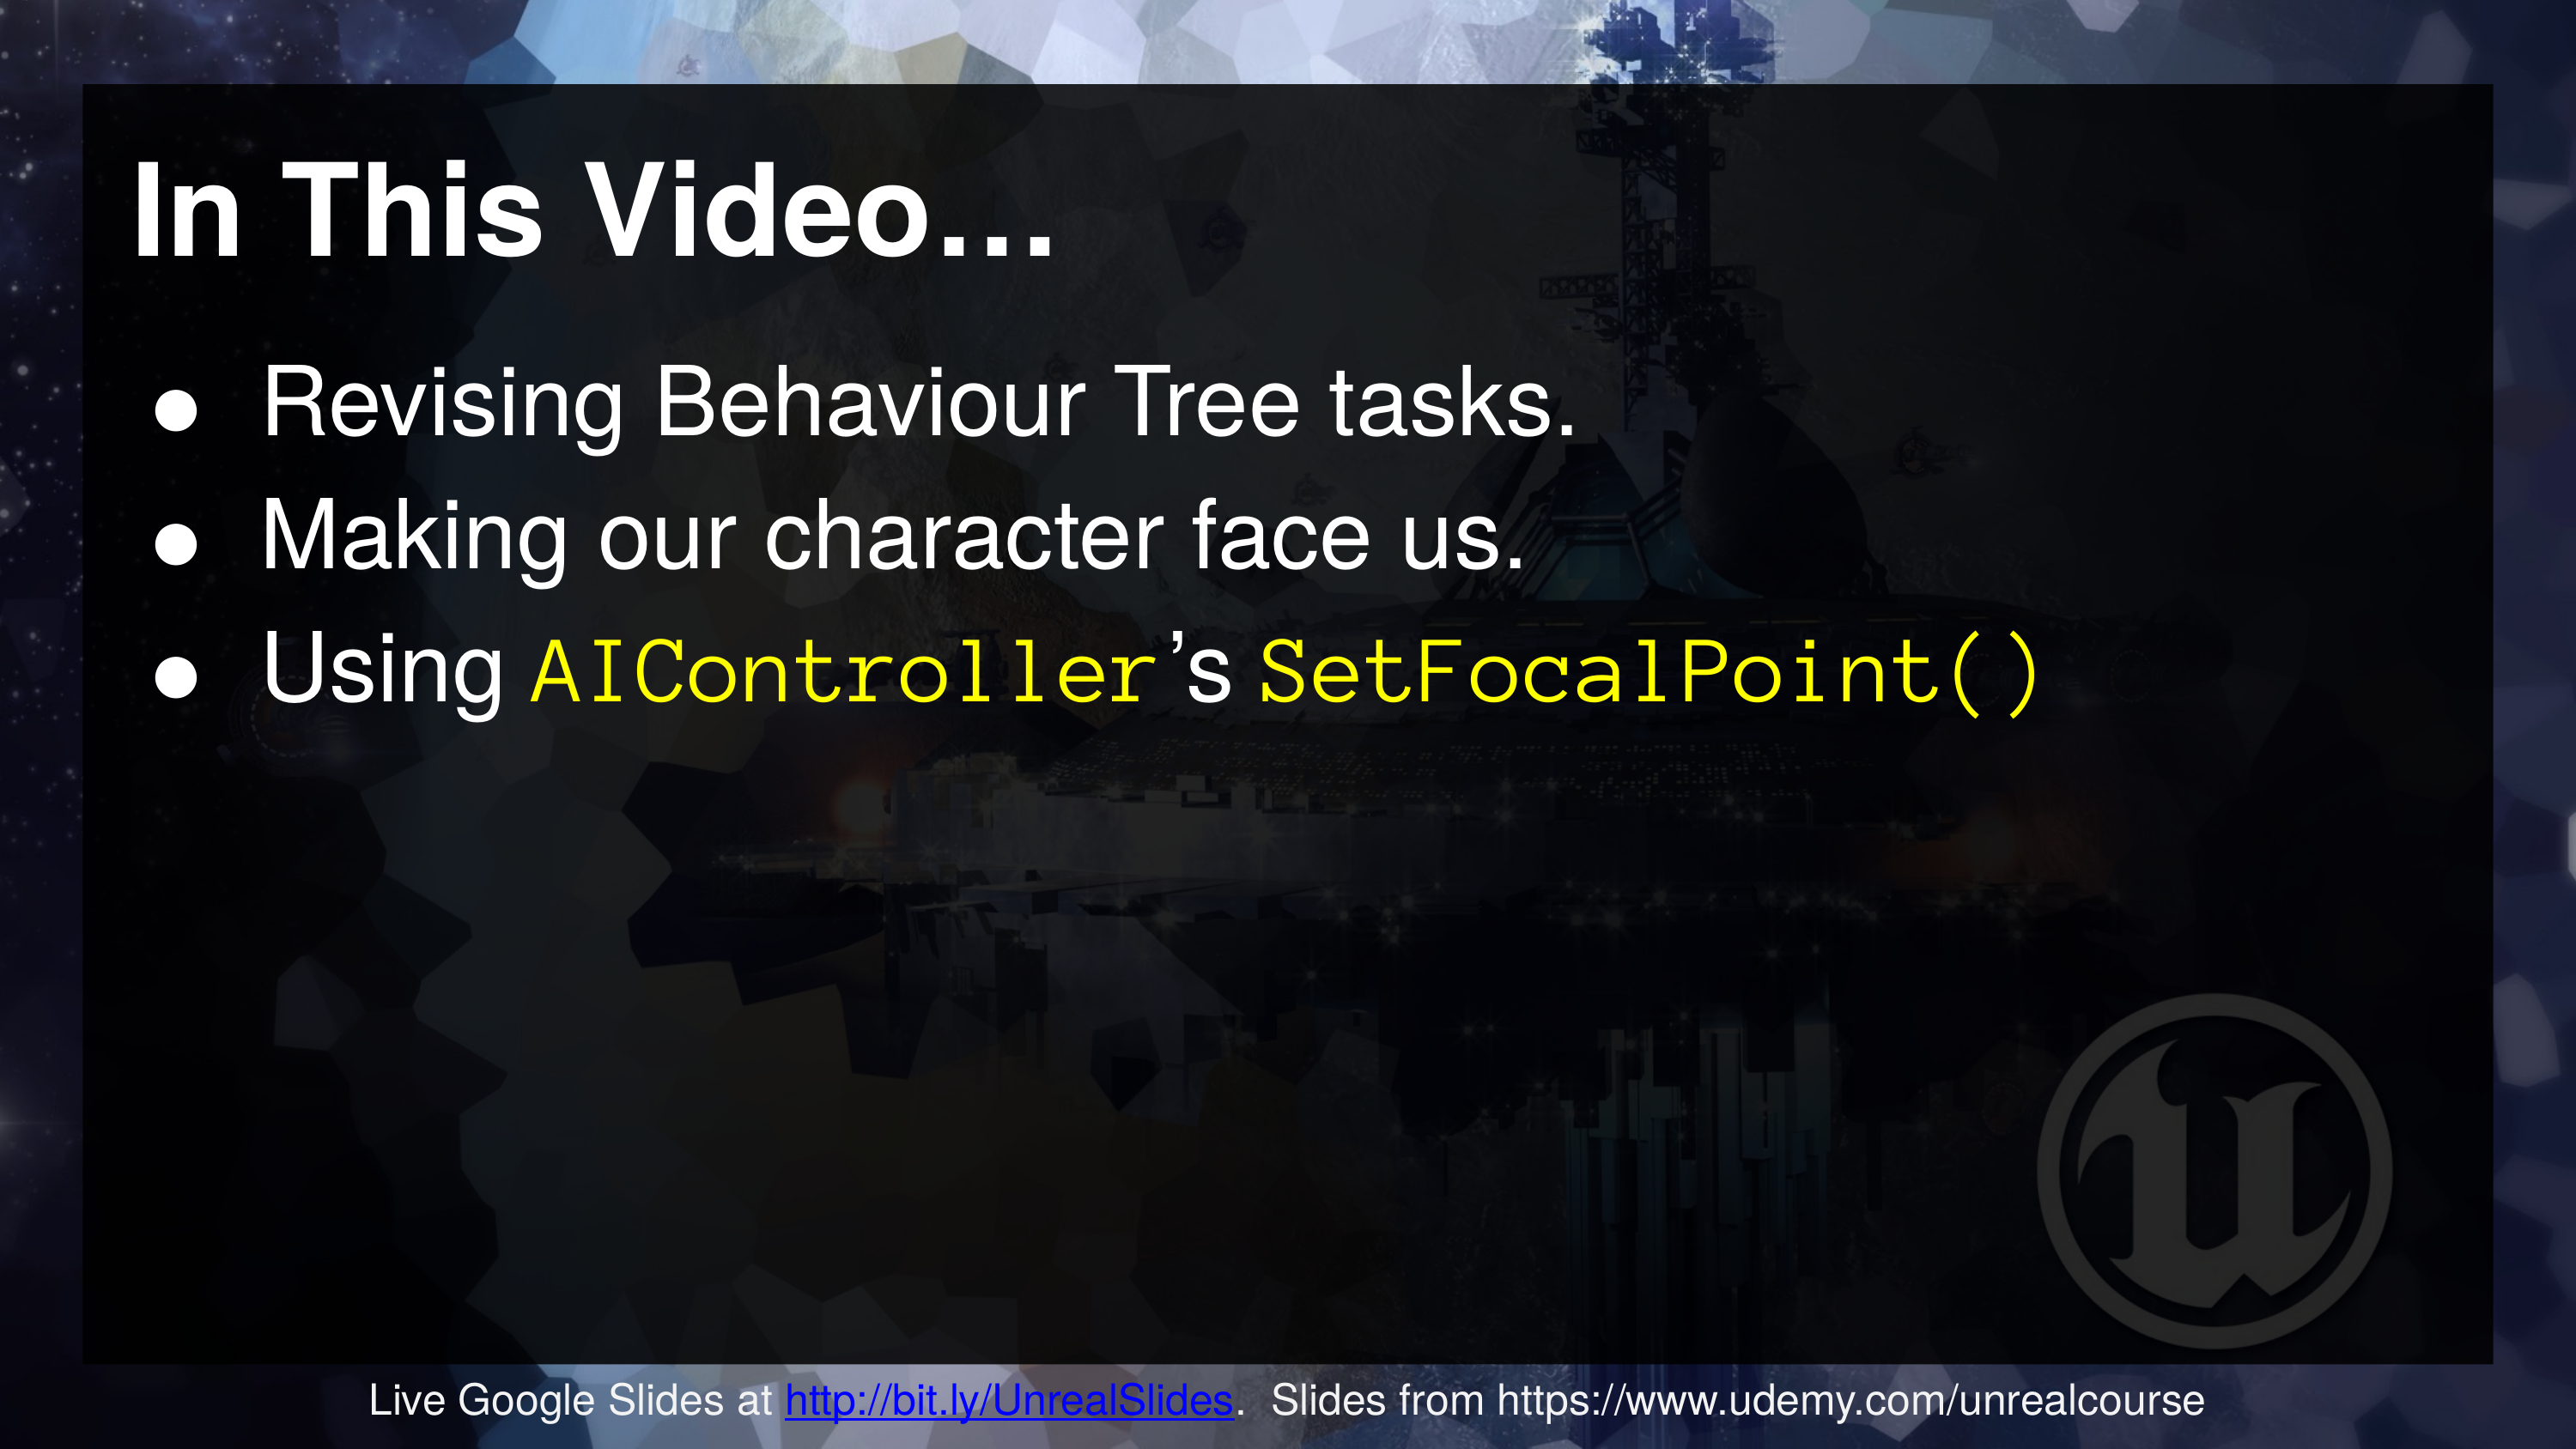

# In This Video…
Revising Behaviour Tree tasks.
Making our character face us.
Using AIController’s SetFocalPoint()